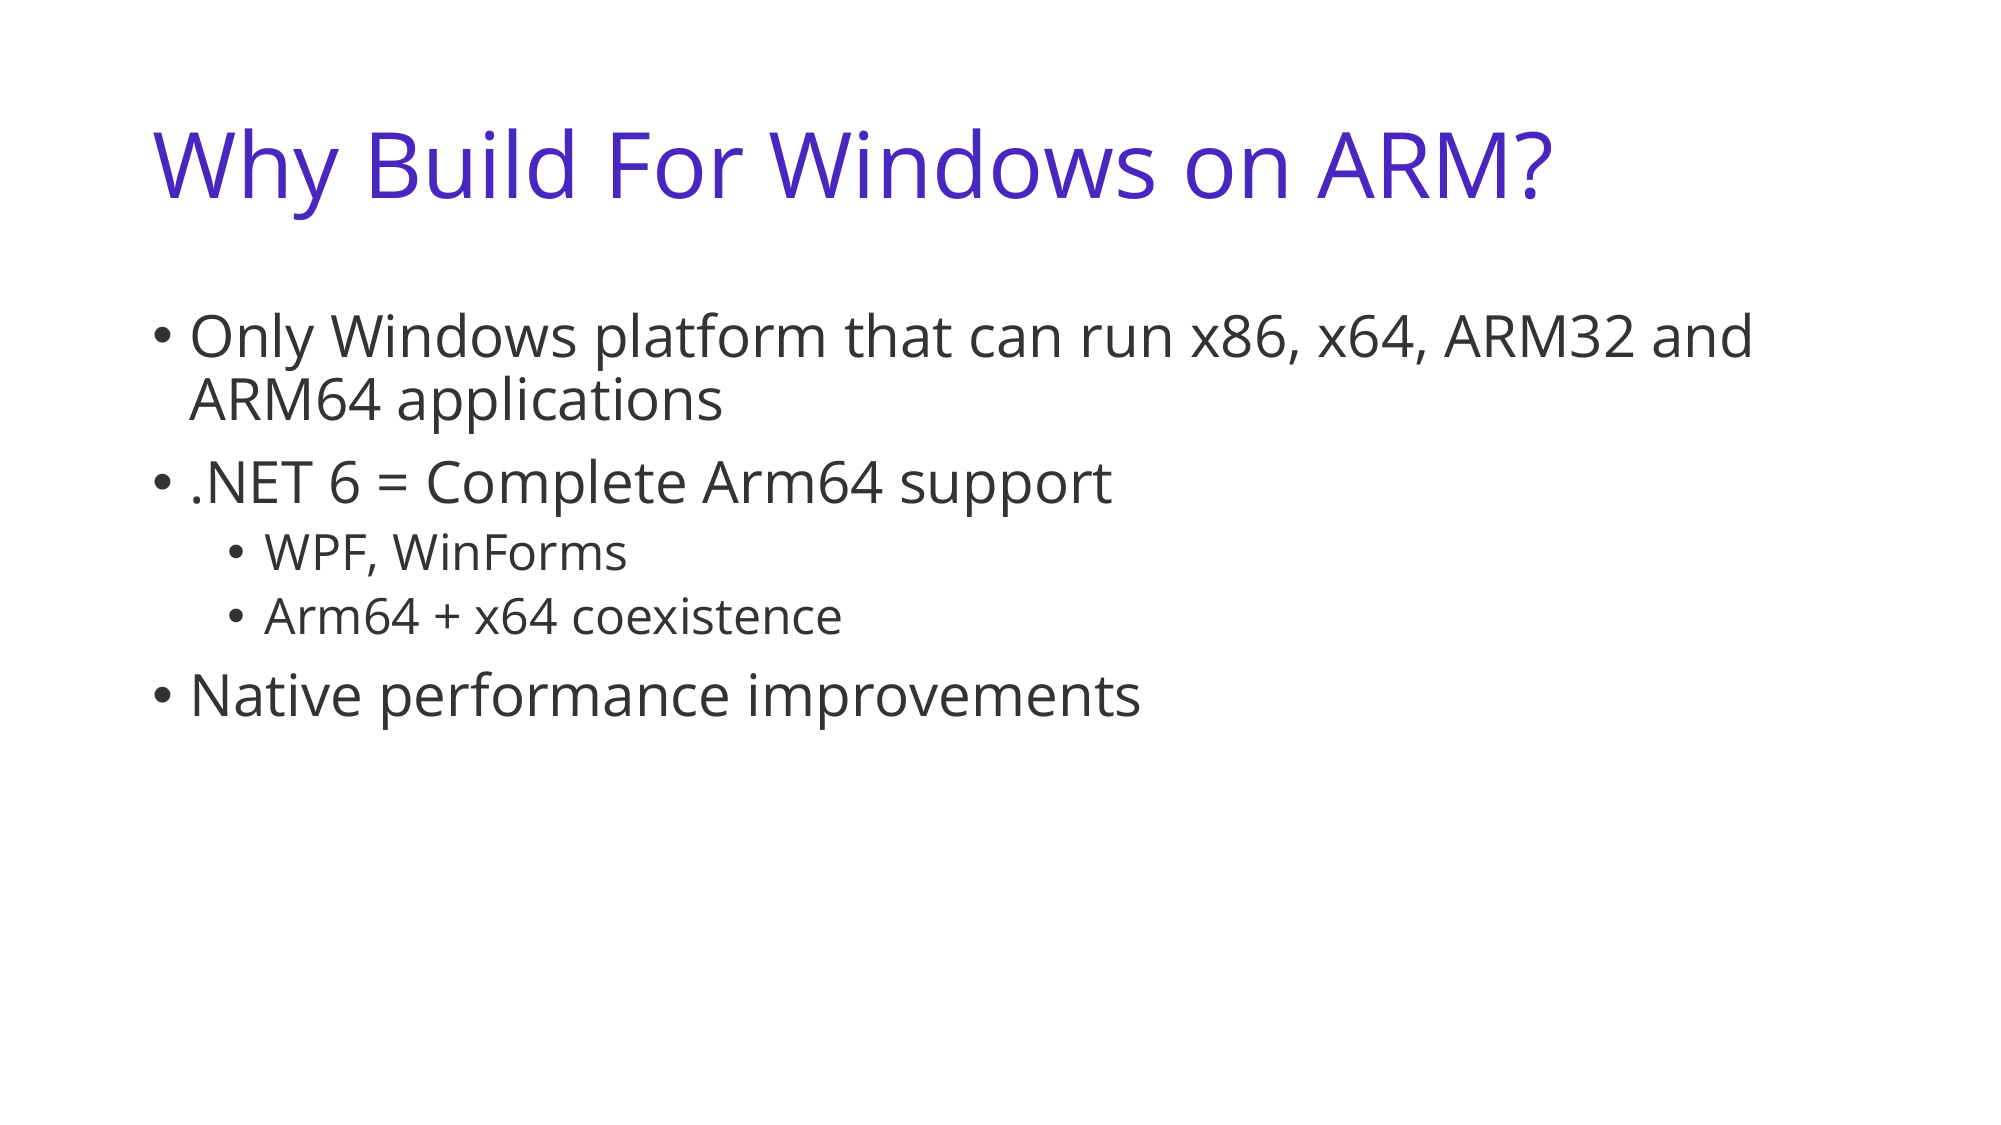

# Why Build For Windows on ARM?
Only Windows platform that can run x86, x64, ARM32 and ARM64 applications
.NET 6 = Complete Arm64 support
WPF, WinForms
Arm64 + x64 coexistence
Native performance improvements